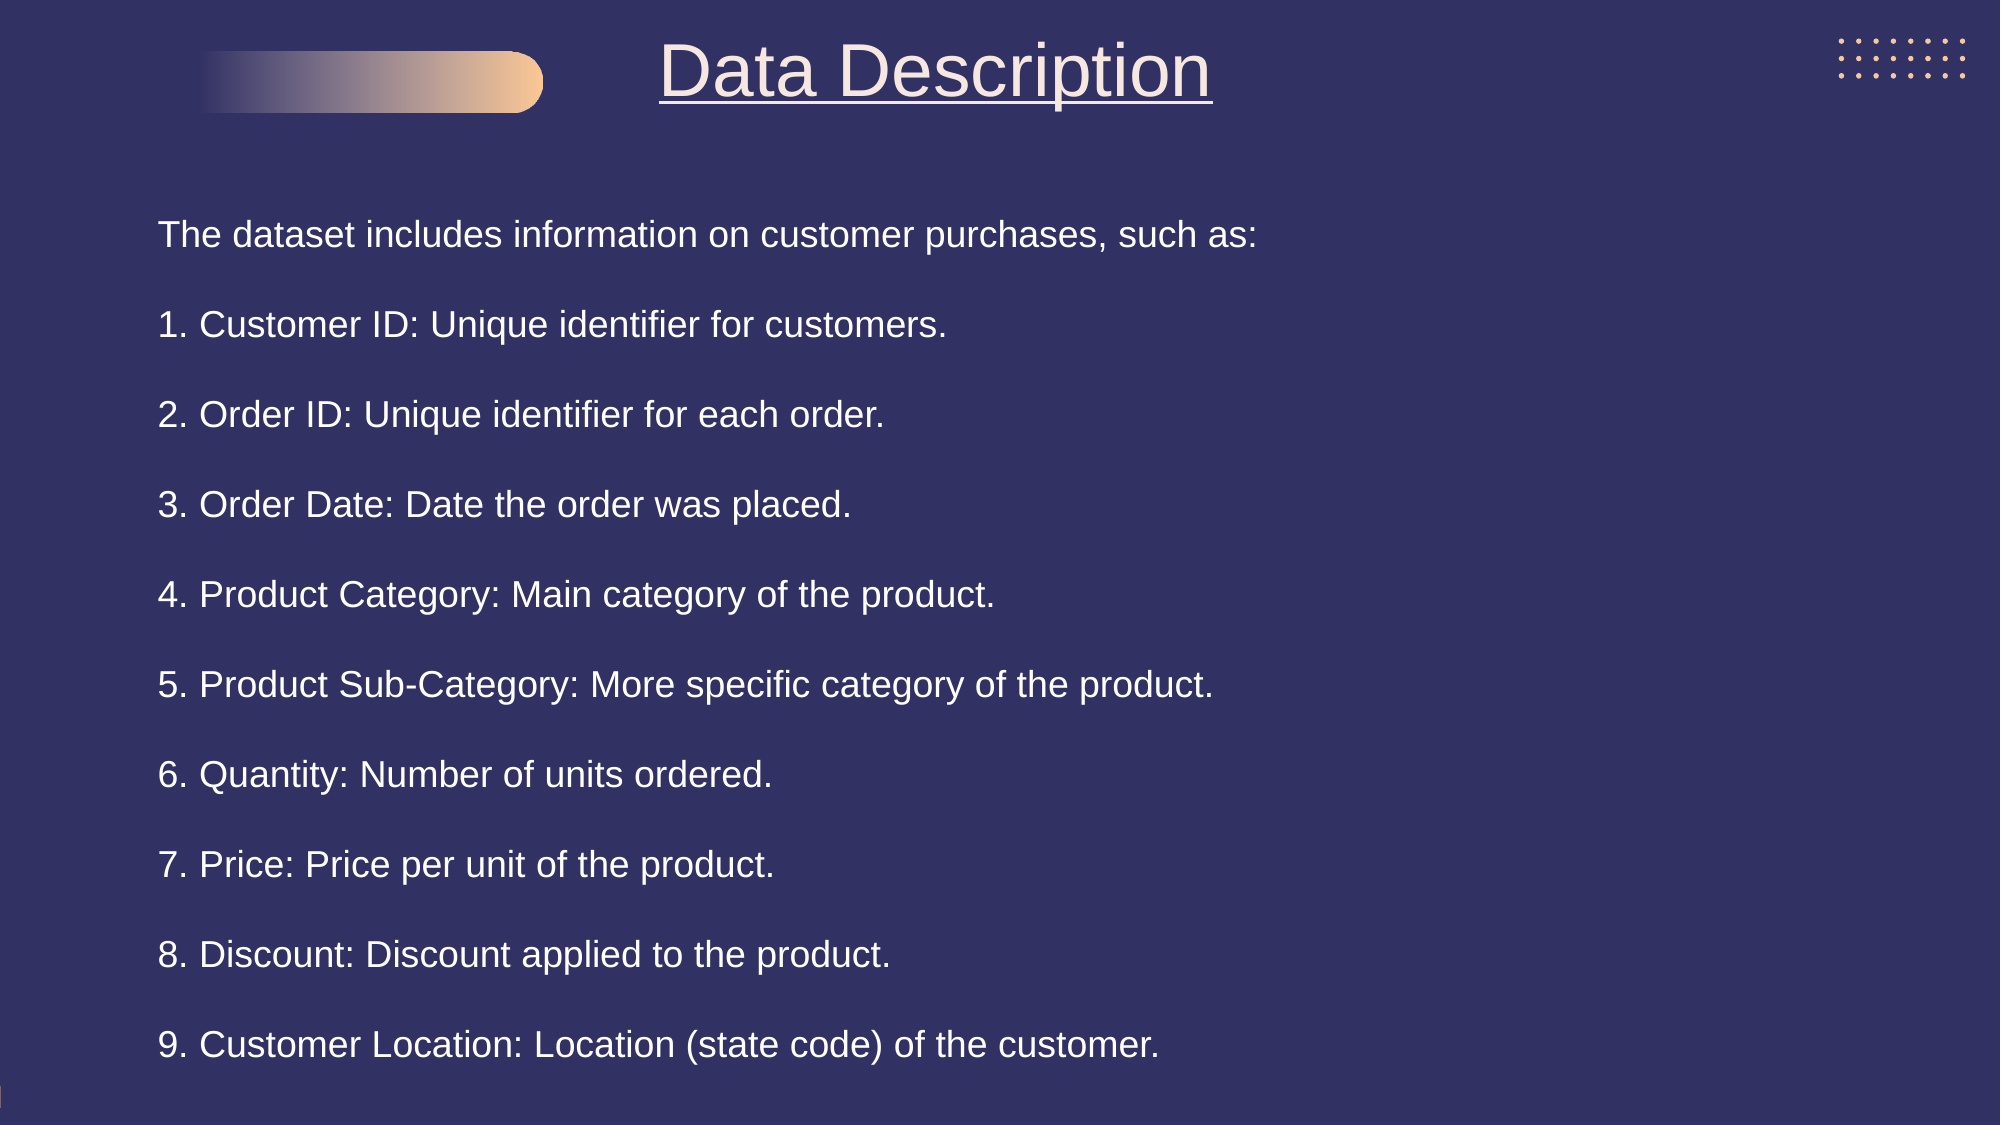

Data Description

The dataset includes information on customer purchases, such as:
1. Customer ID: Unique identifier for customers.
2. Order ID: Unique identifier for each order.
3. Order Date: Date the order was placed.
4. Product Category: Main category of the product.
5. Product Sub-Category: More specific category of the product.
6. Quantity: Number of units ordered.
7. Price: Price per unit of the product.
8. Discount: Discount applied to the product.
9. Customer Location: Location (state code) of the customer.